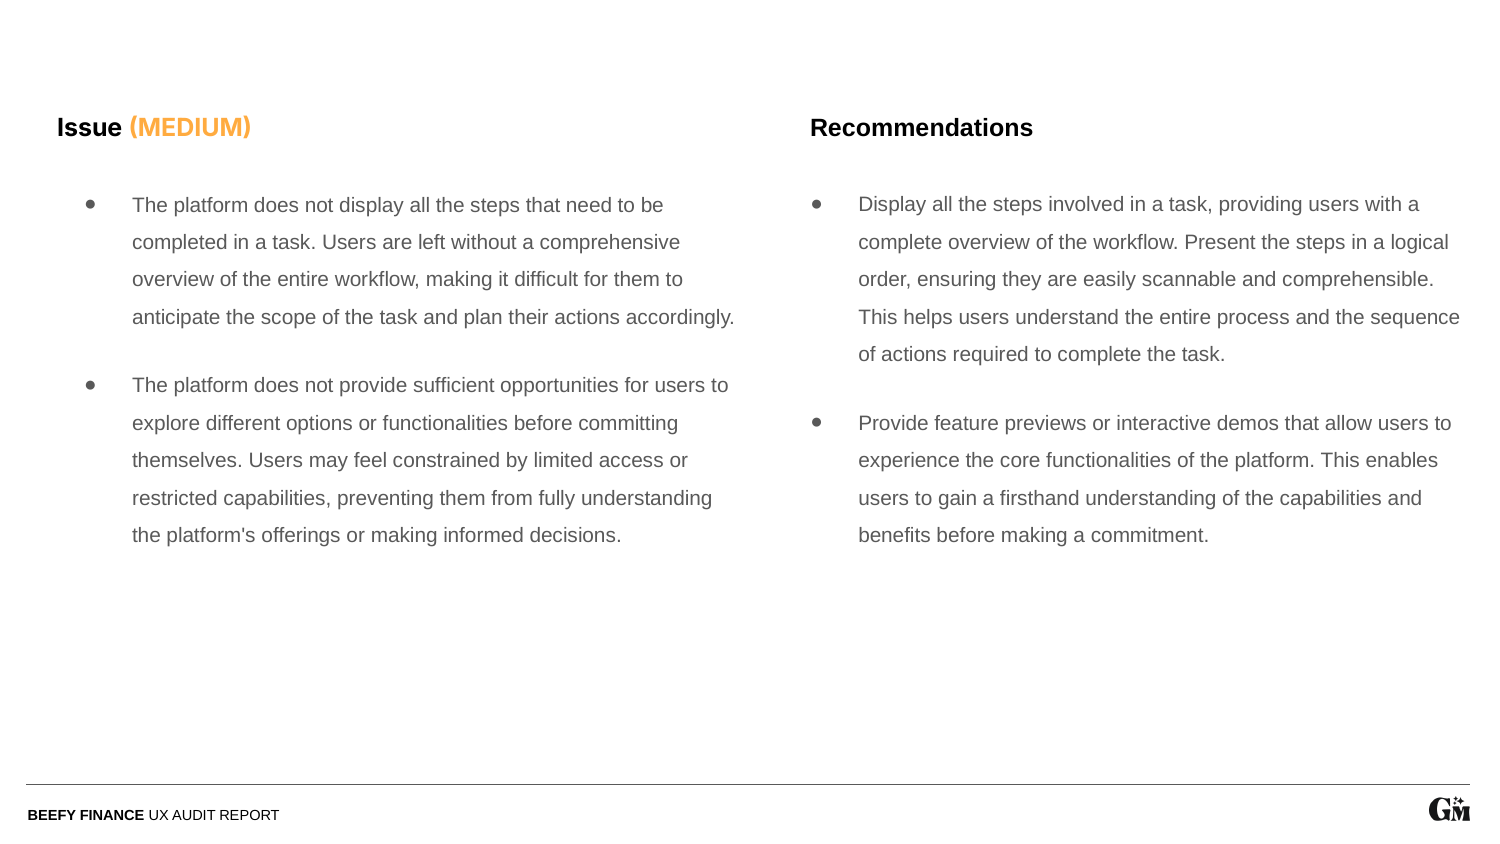

Issue (MEDIUM)
Recommendations
Display all the steps involved in a task, providing users with a complete overview of the workflow. Present the steps in a logical order, ensuring they are easily scannable and comprehensible. This helps users understand the entire process and the sequence of actions required to complete the task.
Provide feature previews or interactive demos that allow users to experience the core functionalities of the platform. This enables users to gain a firsthand understanding of the capabilities and benefits before making a commitment.
The platform does not display all the steps that need to be completed in a task. Users are left without a comprehensive overview of the entire workflow, making it difficult for them to anticipate the scope of the task and plan their actions accordingly.
The platform does not provide sufficient opportunities for users to explore different options or functionalities before committing themselves. Users may feel constrained by limited access or restricted capabilities, preventing them from fully understanding the platform's offerings or making informed decisions.